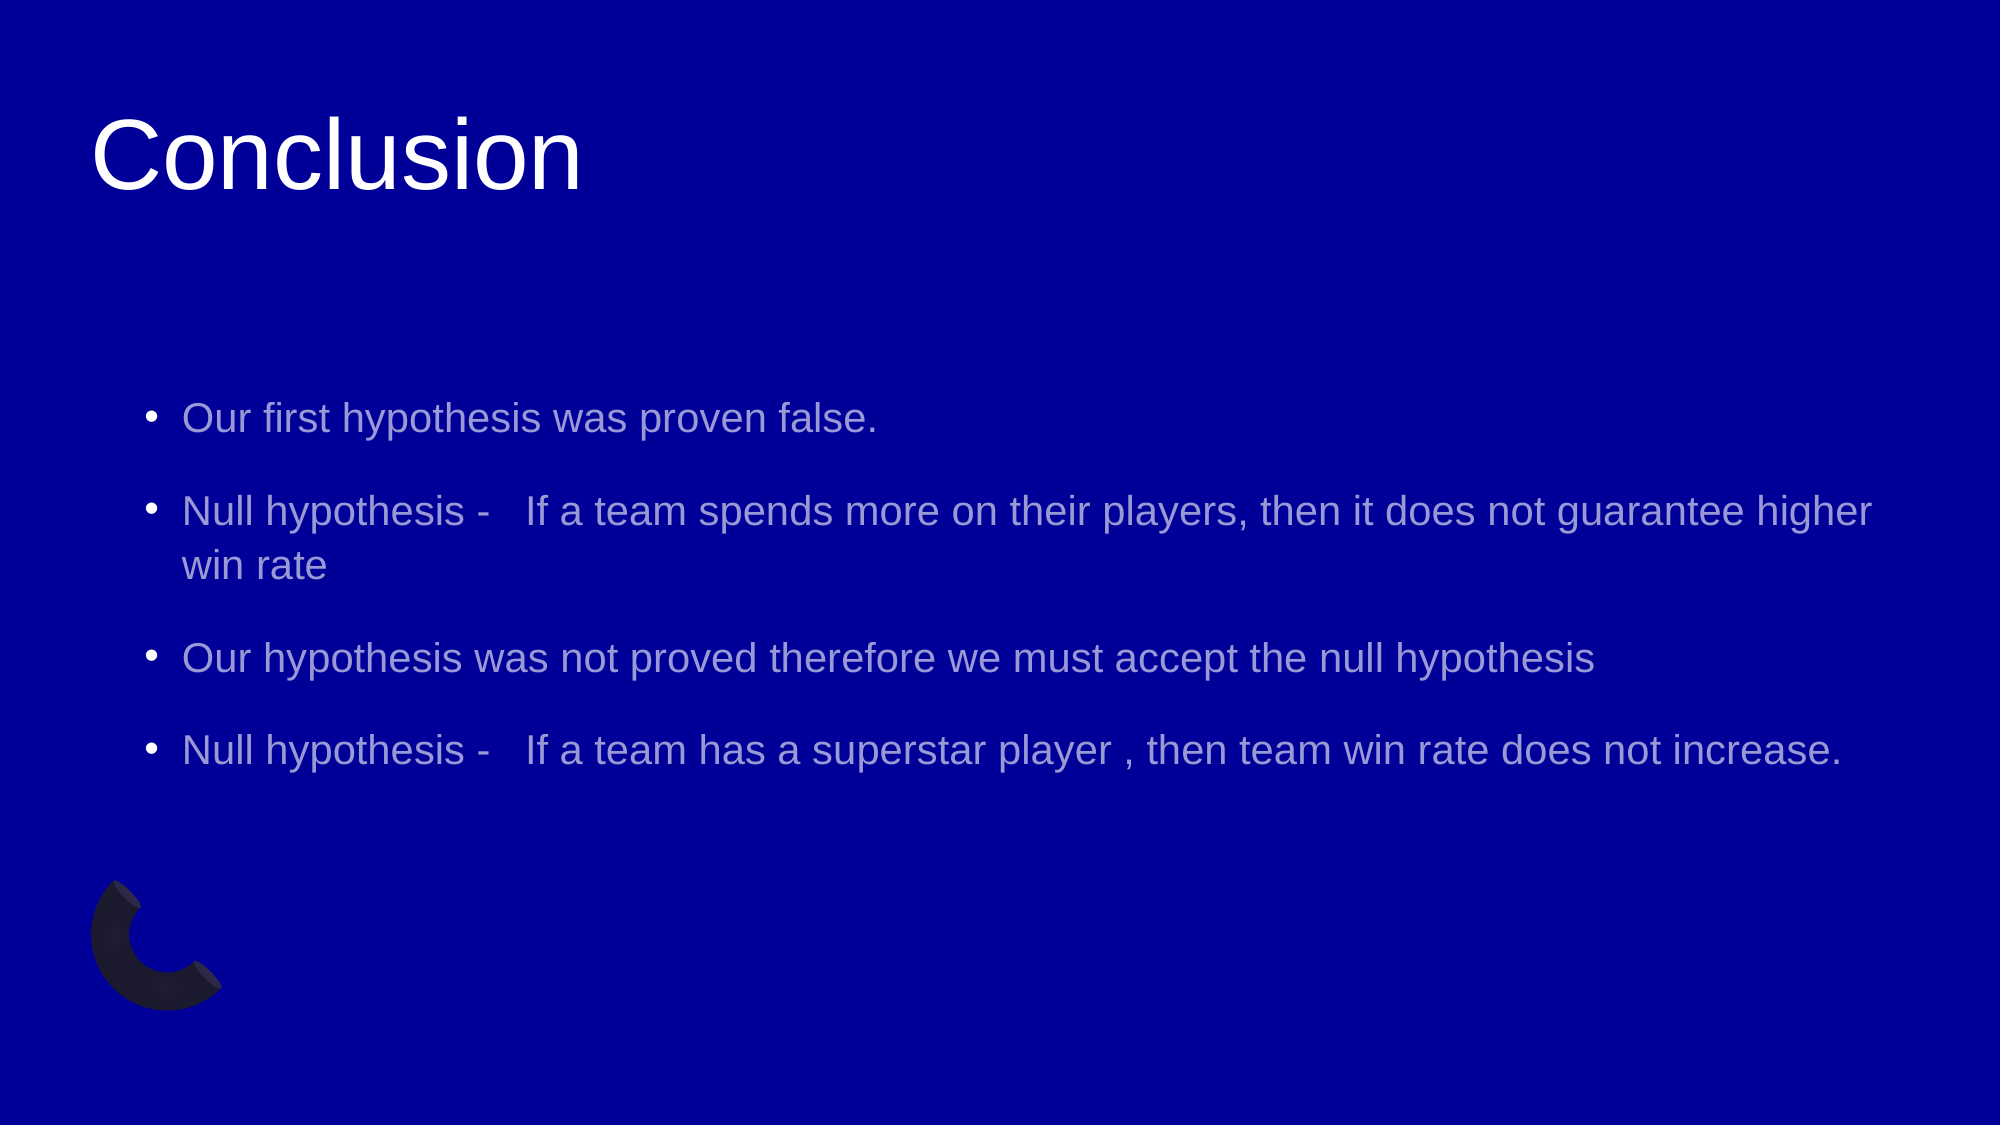

# Conclusion
Our first hypothesis was proven false.
Null hypothesis -   If a team spends more on their players, then it does not guarantee higher win rate
Our hypothesis was not proved therefore we must accept the null hypothesis
Null hypothesis -   If a team has a superstar player , then team win rate does not increase.